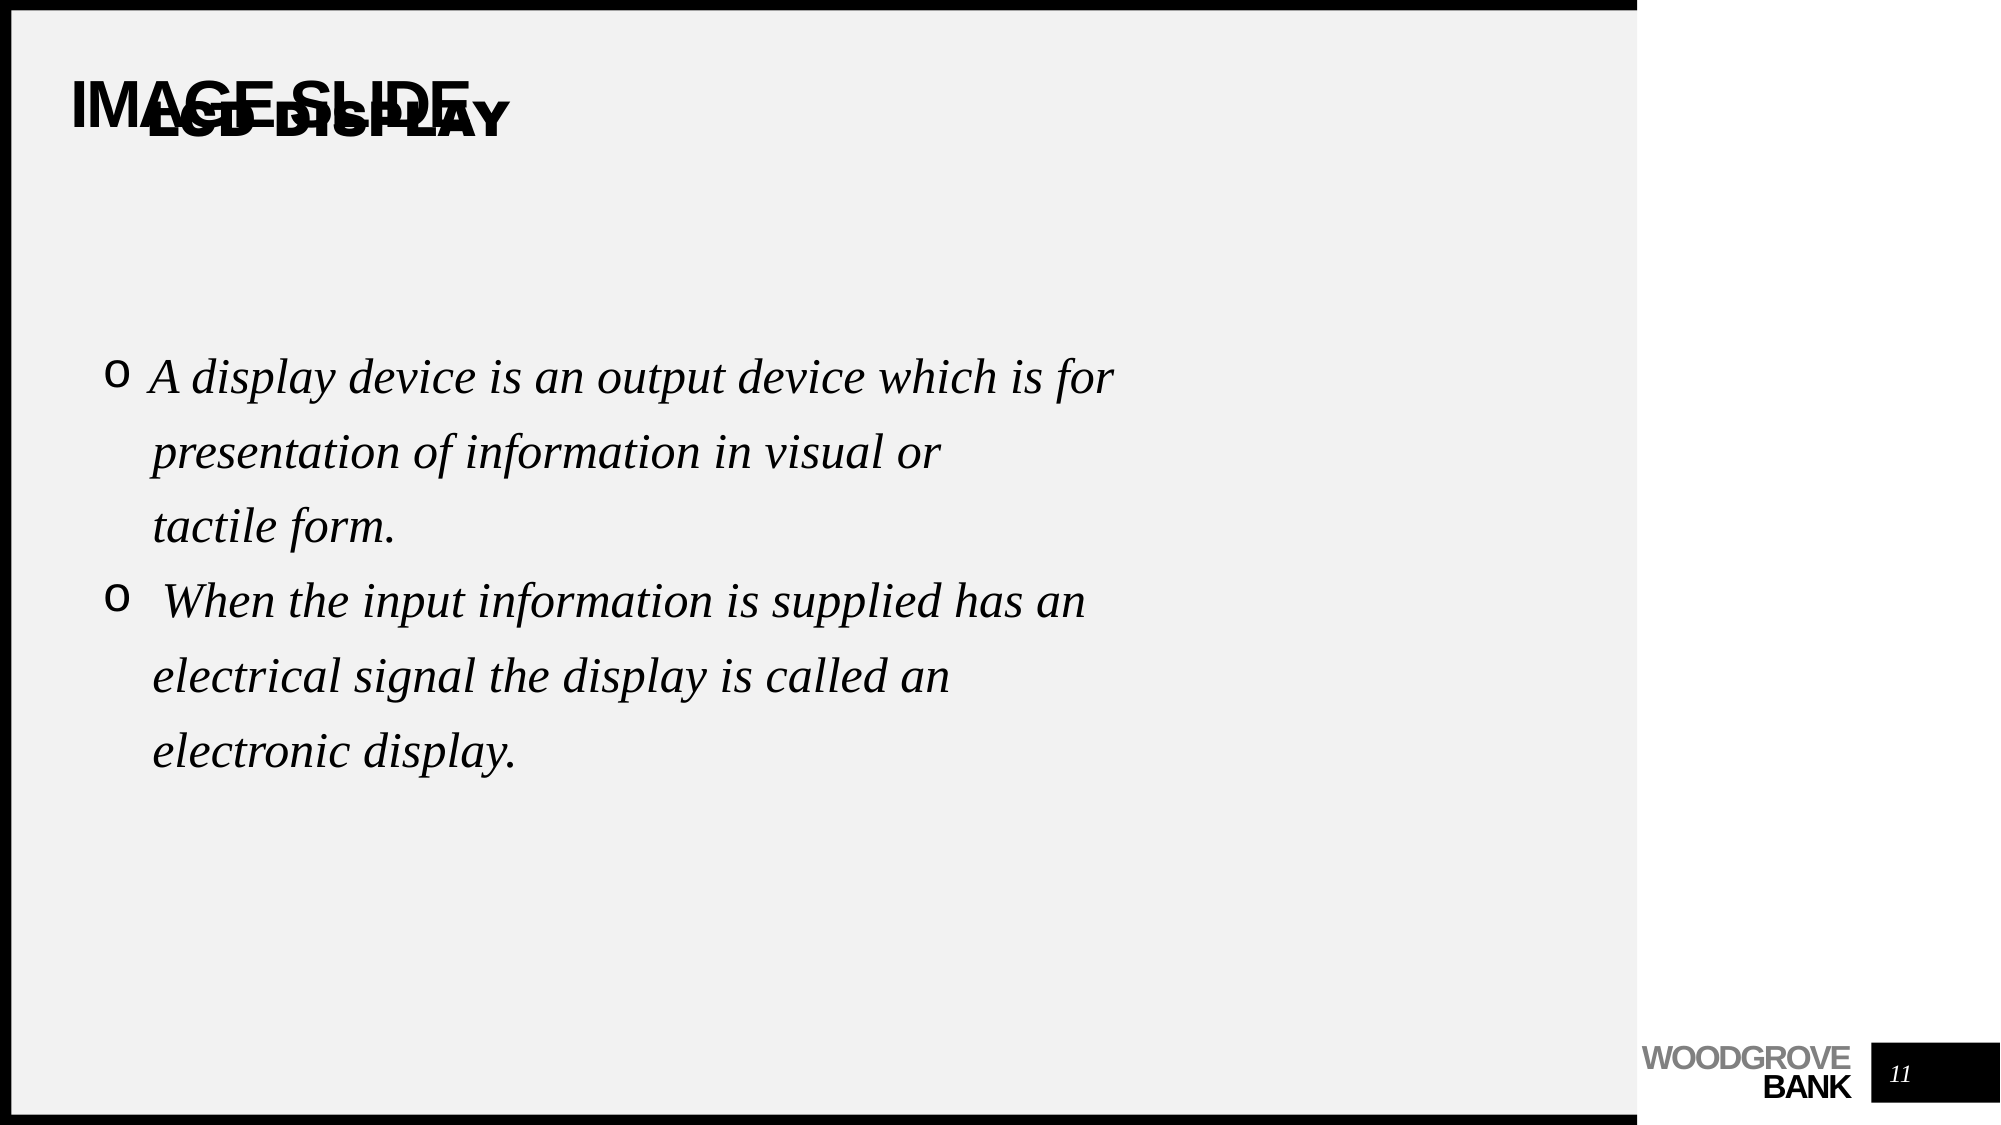

# Image SLide
LCD DISPLAY
A display device is an output device which is for
    presentation of information in visual or
    tactile form.
 When the input information is supplied has an
    electrical signal the display is called an
    electronic display.

11